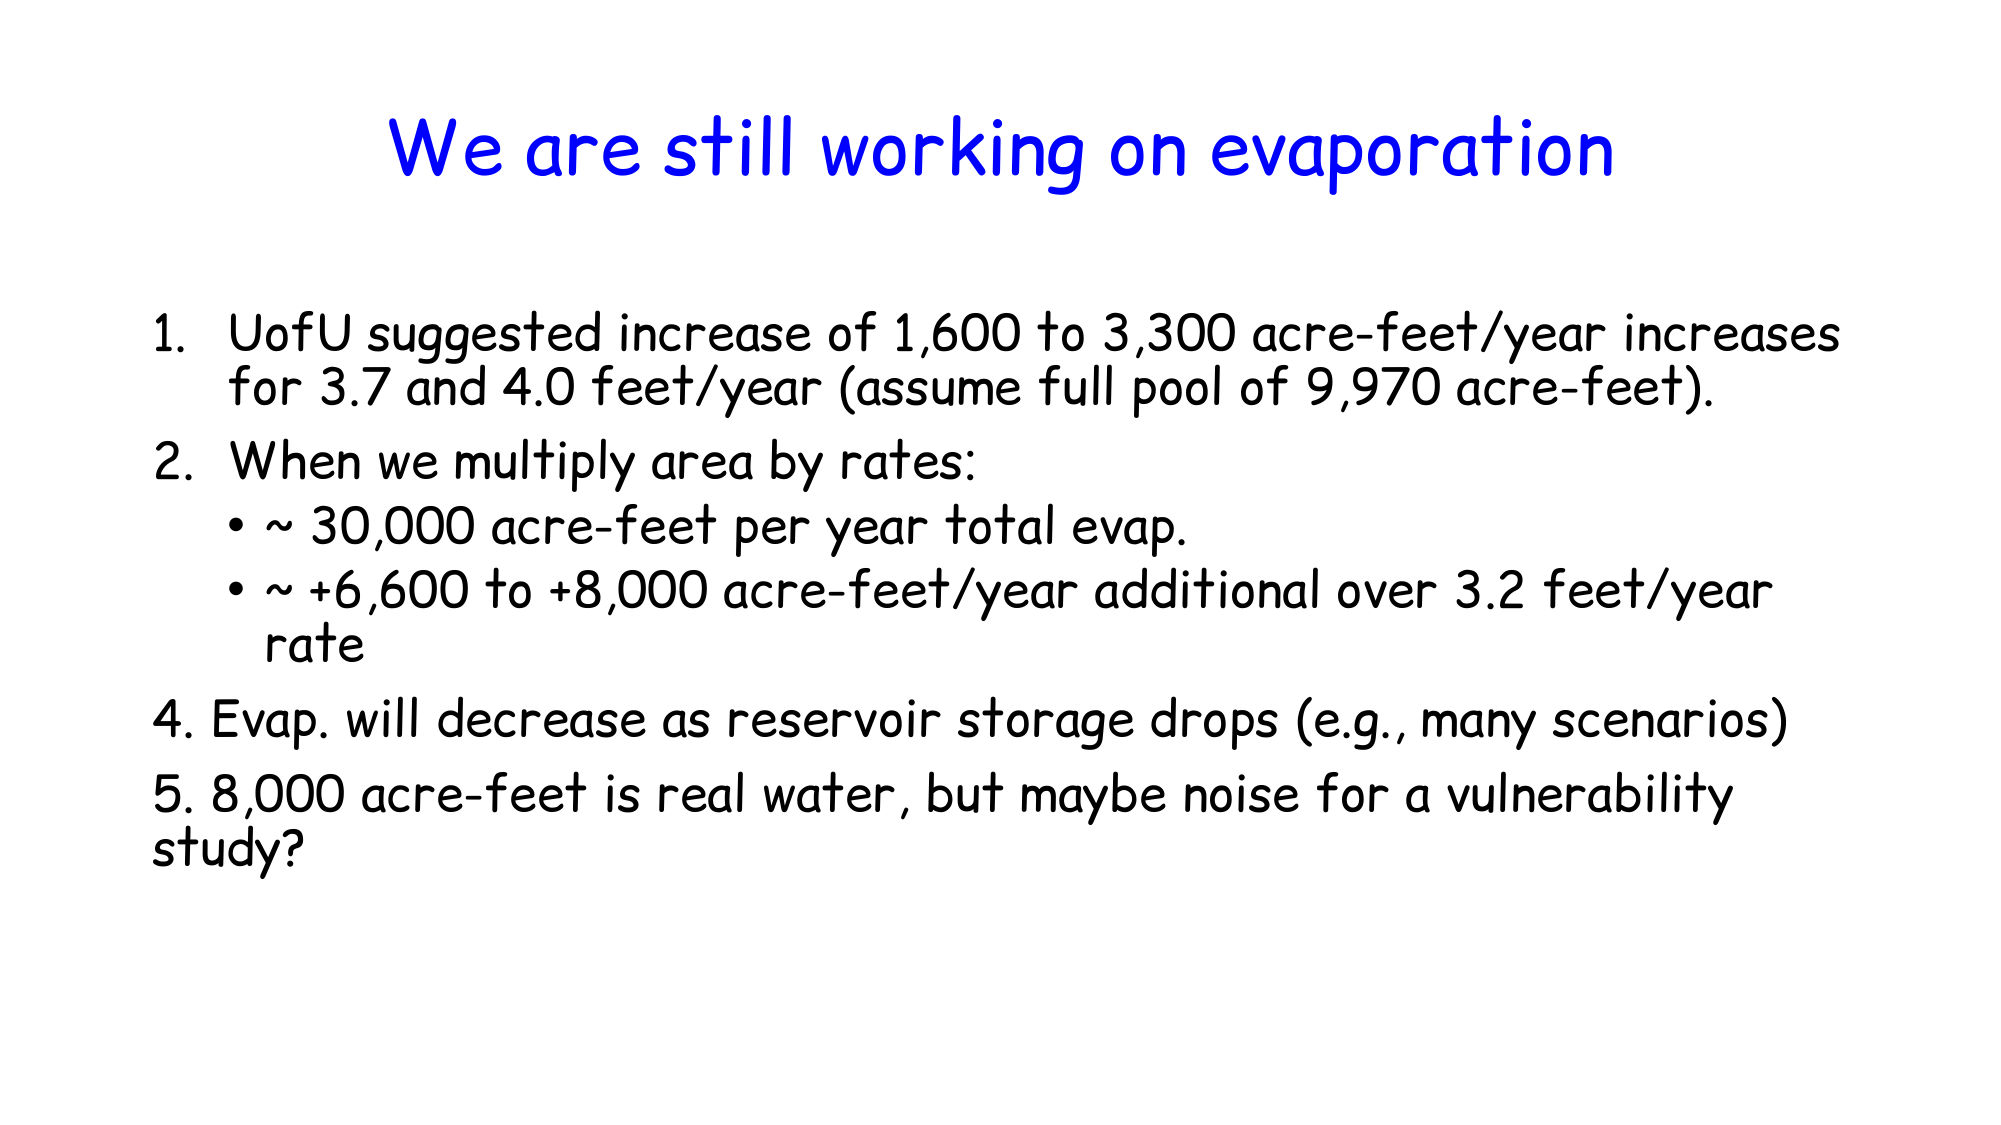

# We are still working on evaporation

UofU suggested increase of 1,600 to 3,300 acre-feet/year increases for 3.7 and 4.0 feet/year (assume full pool of 9,970 acre-feet).
When we multiply area by rates:
~ 30,000 acre-feet per year total evap.
~ +6,600 to +8,000 acre-feet/year additional over 3.2 feet/year rate
4. Evap. will decrease as reservoir storage drops (e.g., many scenarios)
5. 8,000 acre-feet is real water, but maybe noise for a vulnerability study?